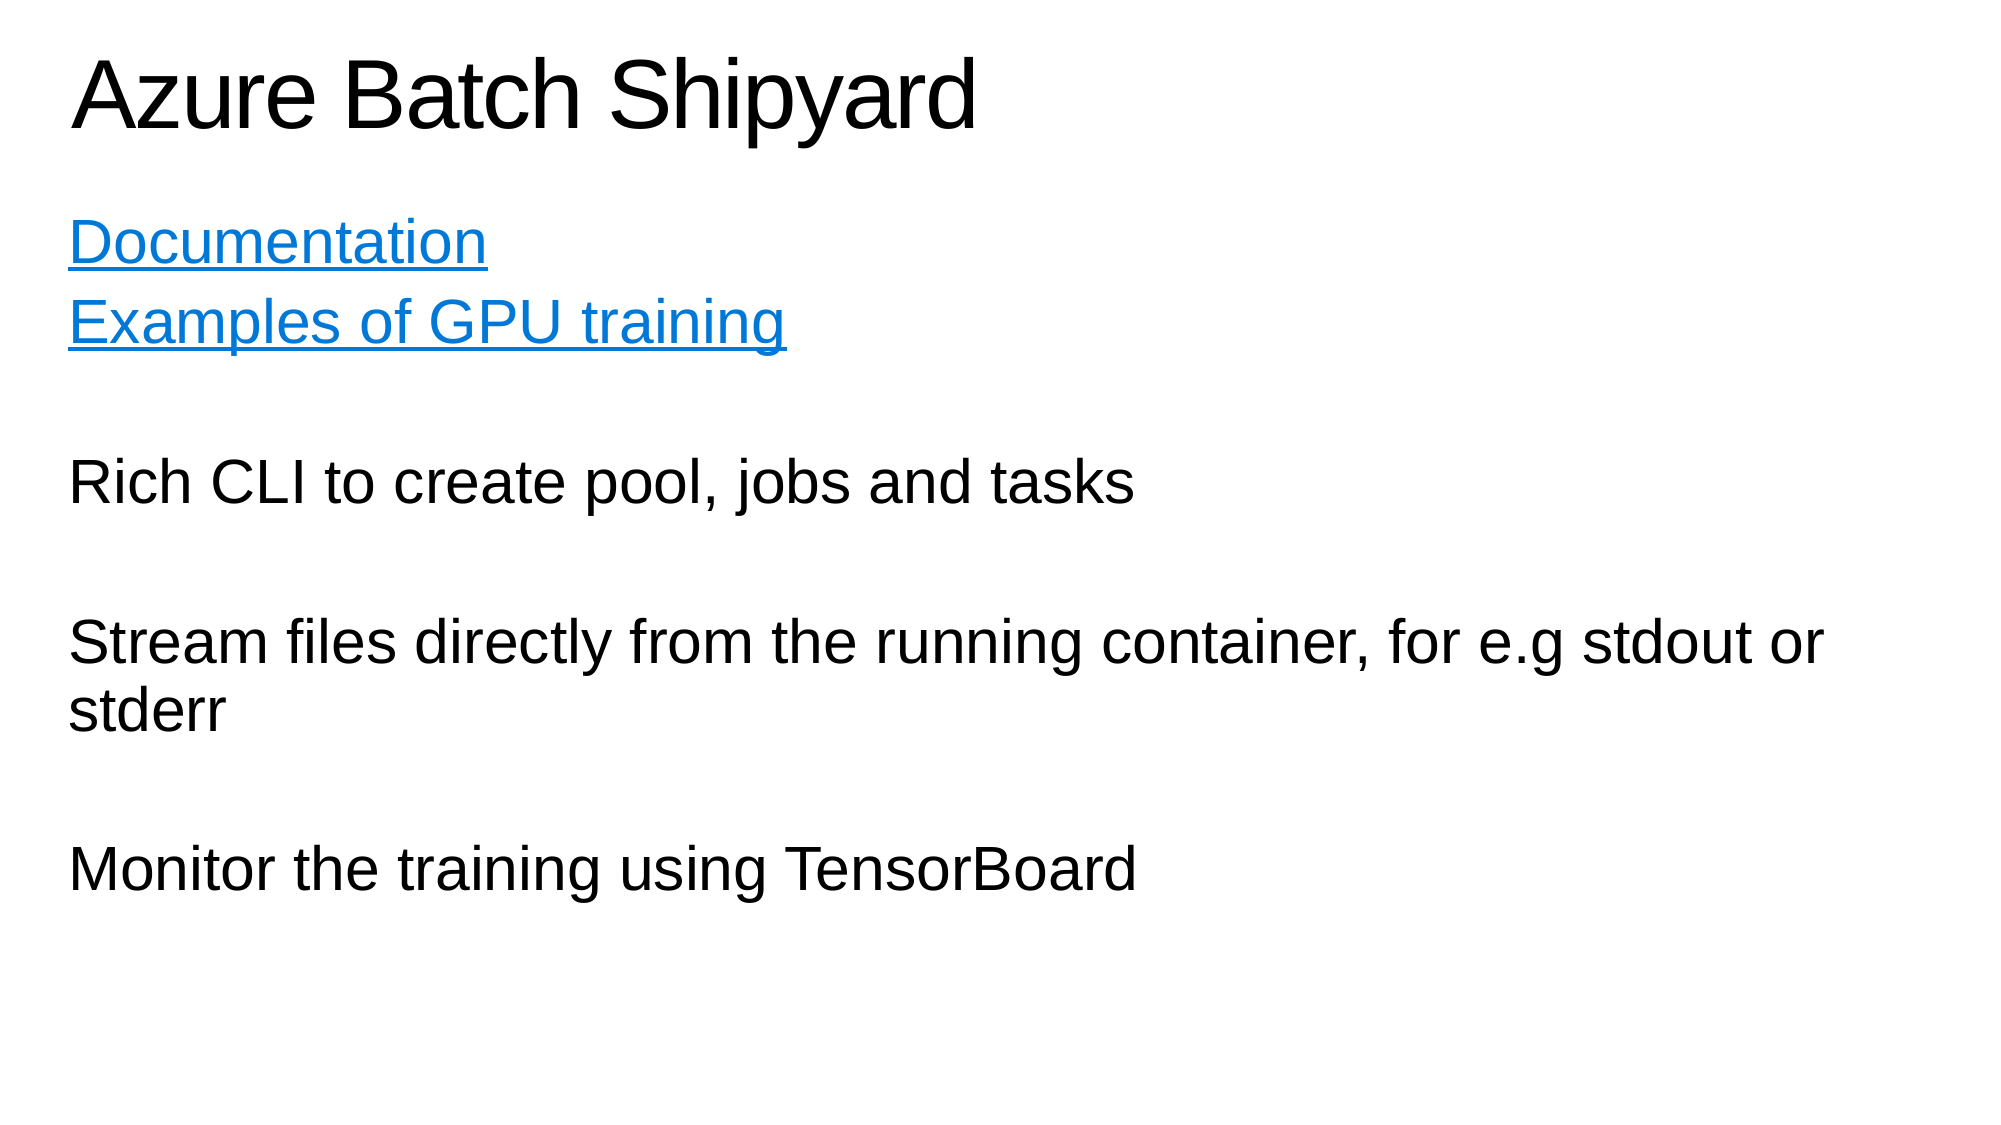

# Azure Batch Shipyard
Documentation
Examples of GPU training

Rich CLI to create pool, jobs and tasks

Stream files directly from the running container, for e.g stdout or stderr

Monitor the training using TensorBoard